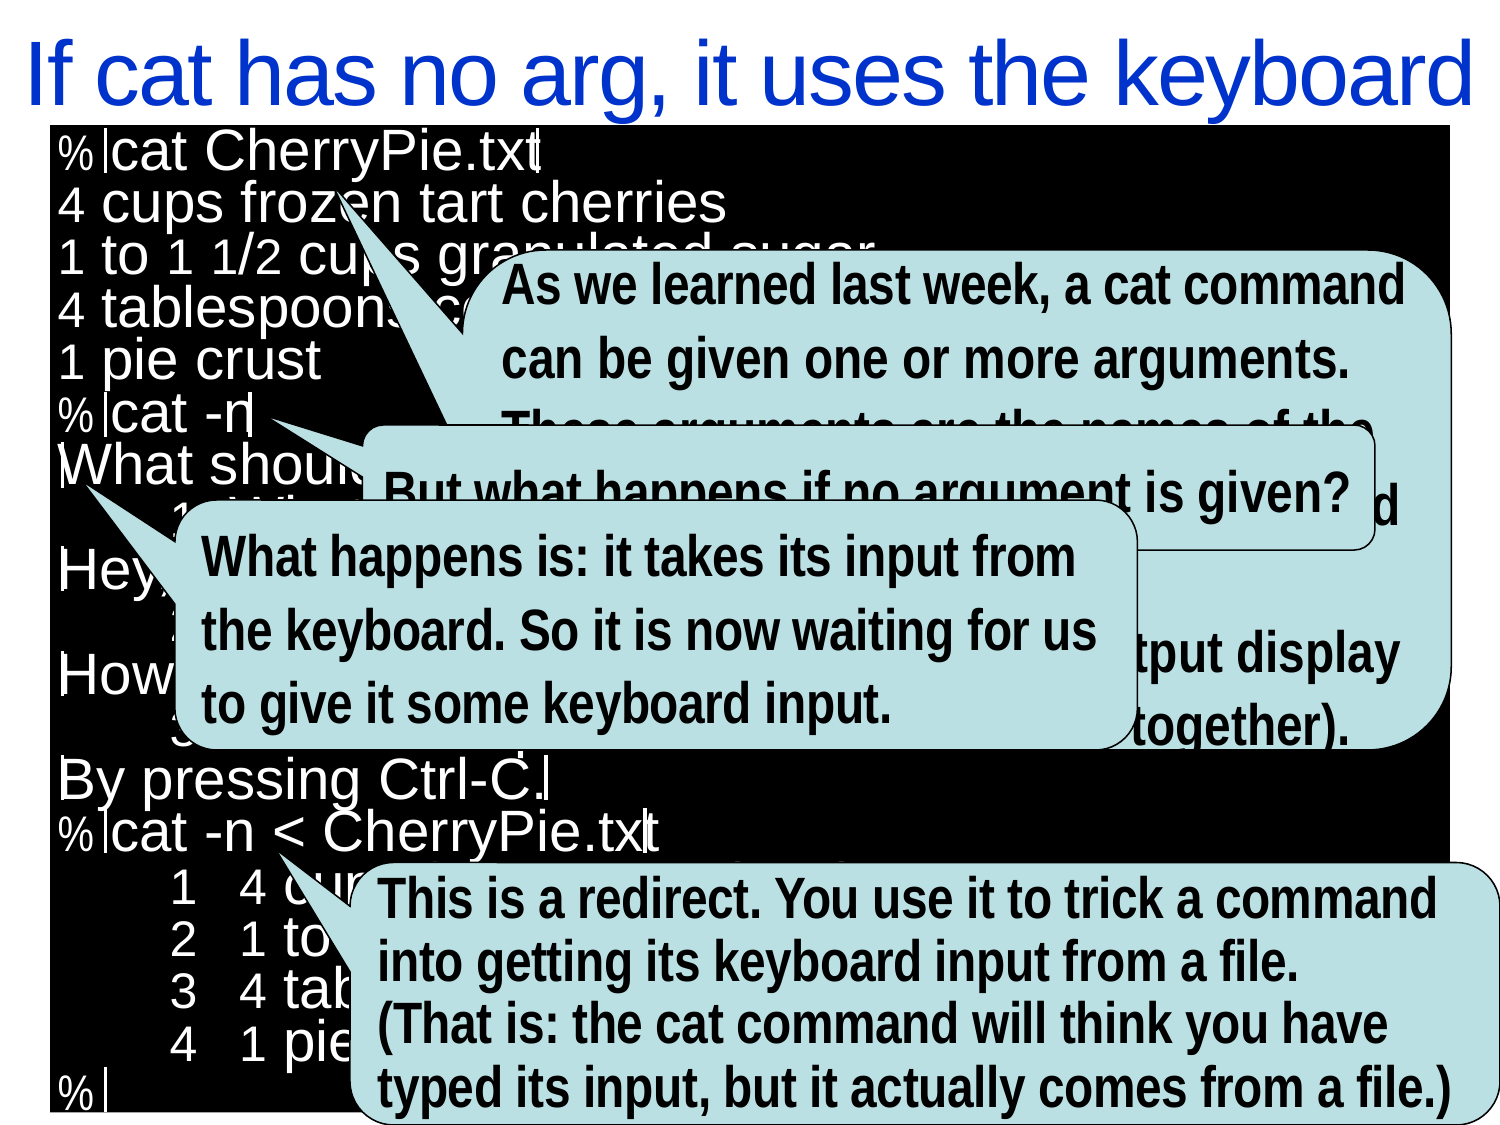

If cat has no arg, it uses the keyboard
% cat CherryPie.txt
4 cups frozen tart cherries
1 to 1 1/2 cups granulated sugar
4 tablespoons cornstarch
1 pie crust
% cat -n
What should I type?
        1  What should I type?
Hey, why did it print what I typed?
        2  Hey, Why did it print what I typed?
How to stop it?
        3   How to stop it?
By pressing Ctrl-C.
% cat -n < CherryPie.txt
        1   4 cups frozen tart cherries
        2   1 to 1 1/2 cups granulated sugar
        3   4 tablespoons cornstarch
        4   1 pie crust

%

%

%

%
As we learned last week, a cat command can be given one or more arguments. These arguments are the names of the files you want to display. (The command
is called cat because the output display will concatenate these files together).
But what happens if no argument is given?
What happens is: it takes its input from the keyboard. So it is now waiting for us to give it some keyboard input.
This is a redirect. You use it to trick a command into getting its keyboard input from a file.
(That is: the cat command will think you have typed its input, but it actually comes from a file.)